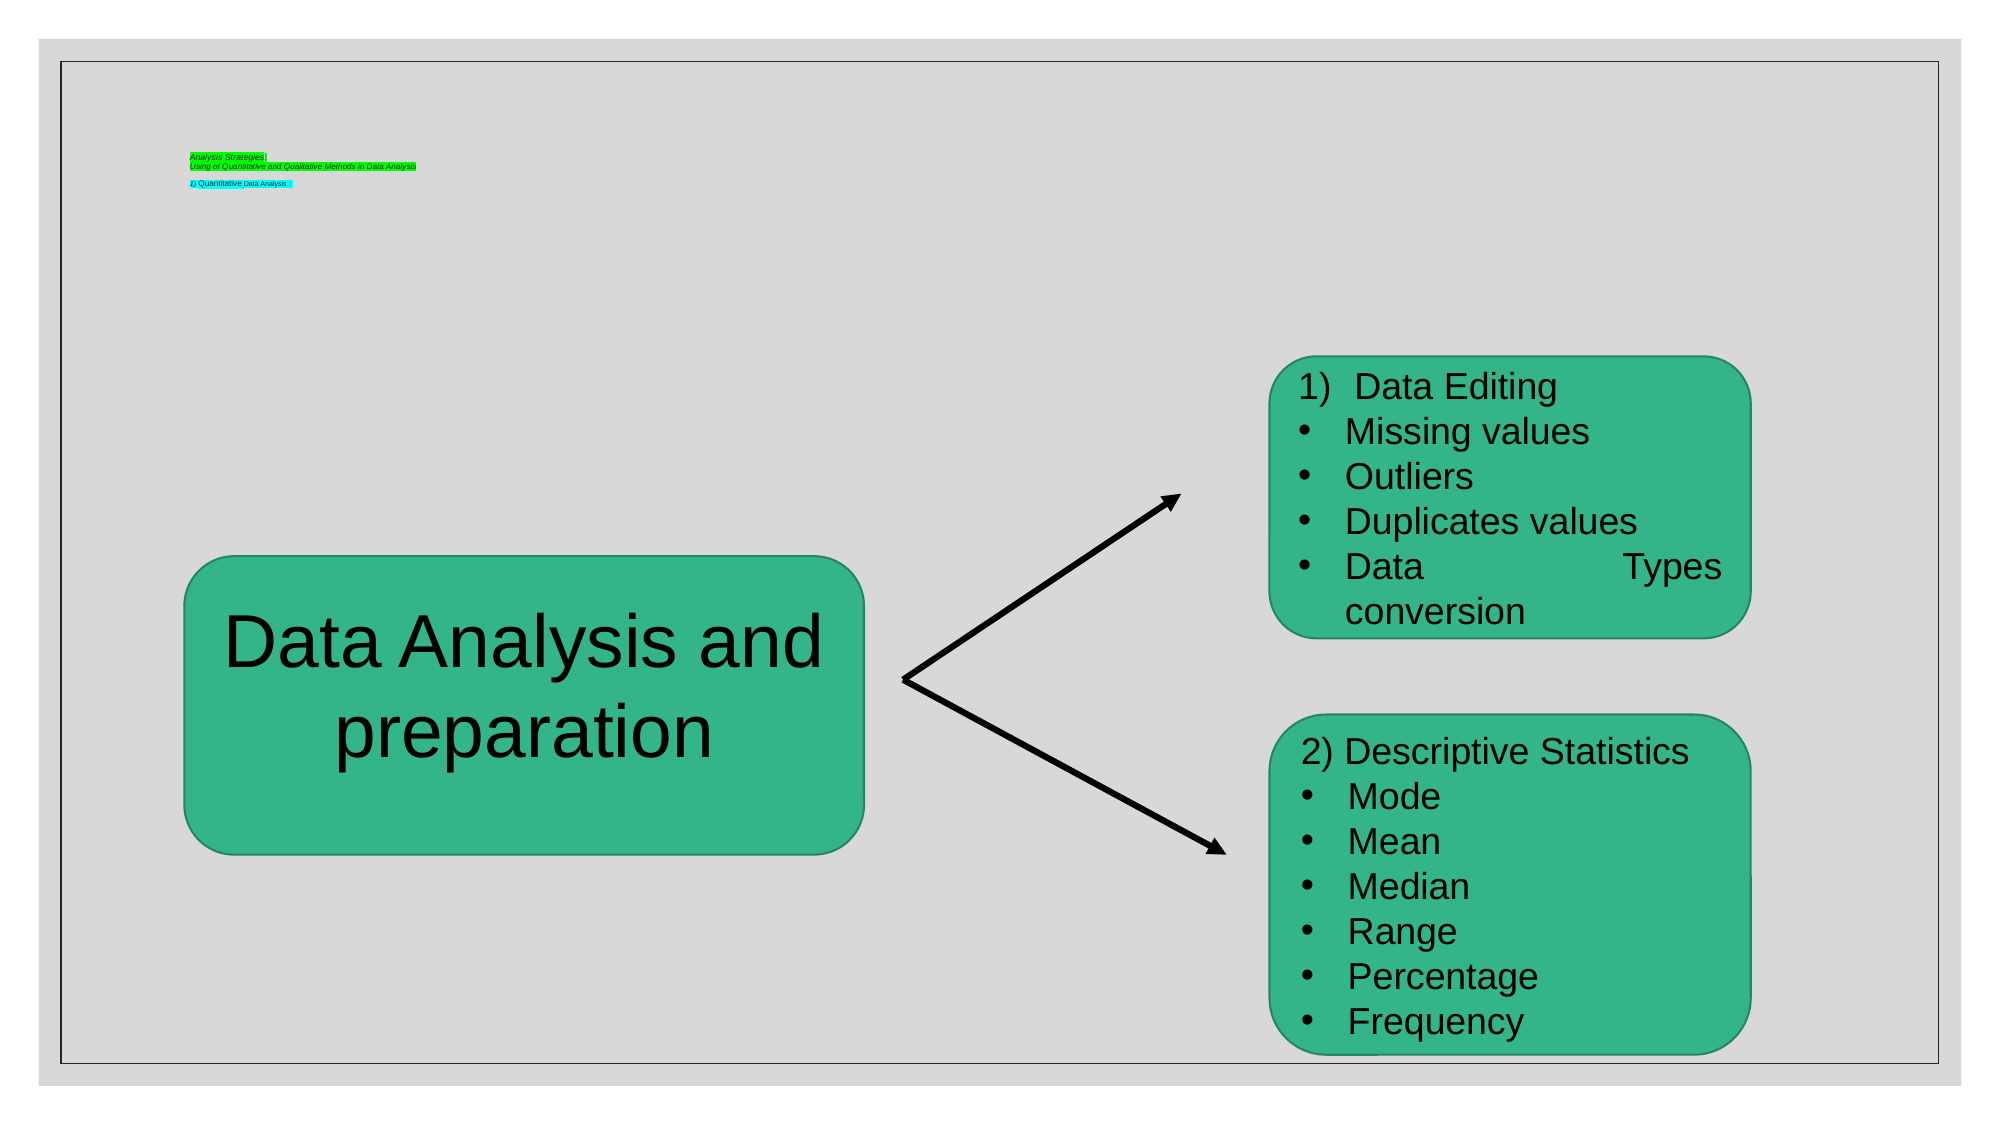

# Analysis Strategies: Using of Quantitative and Qualitative Methods in Data Analysis 1) Quantitative Data Analysis :

Data Editing
Missing values
Outliers
Duplicates values
Data Types conversion

Data Analysis and preparation

2) Descriptive Statistics
Mode
Mean
Median
Range
Percentage
Frequency